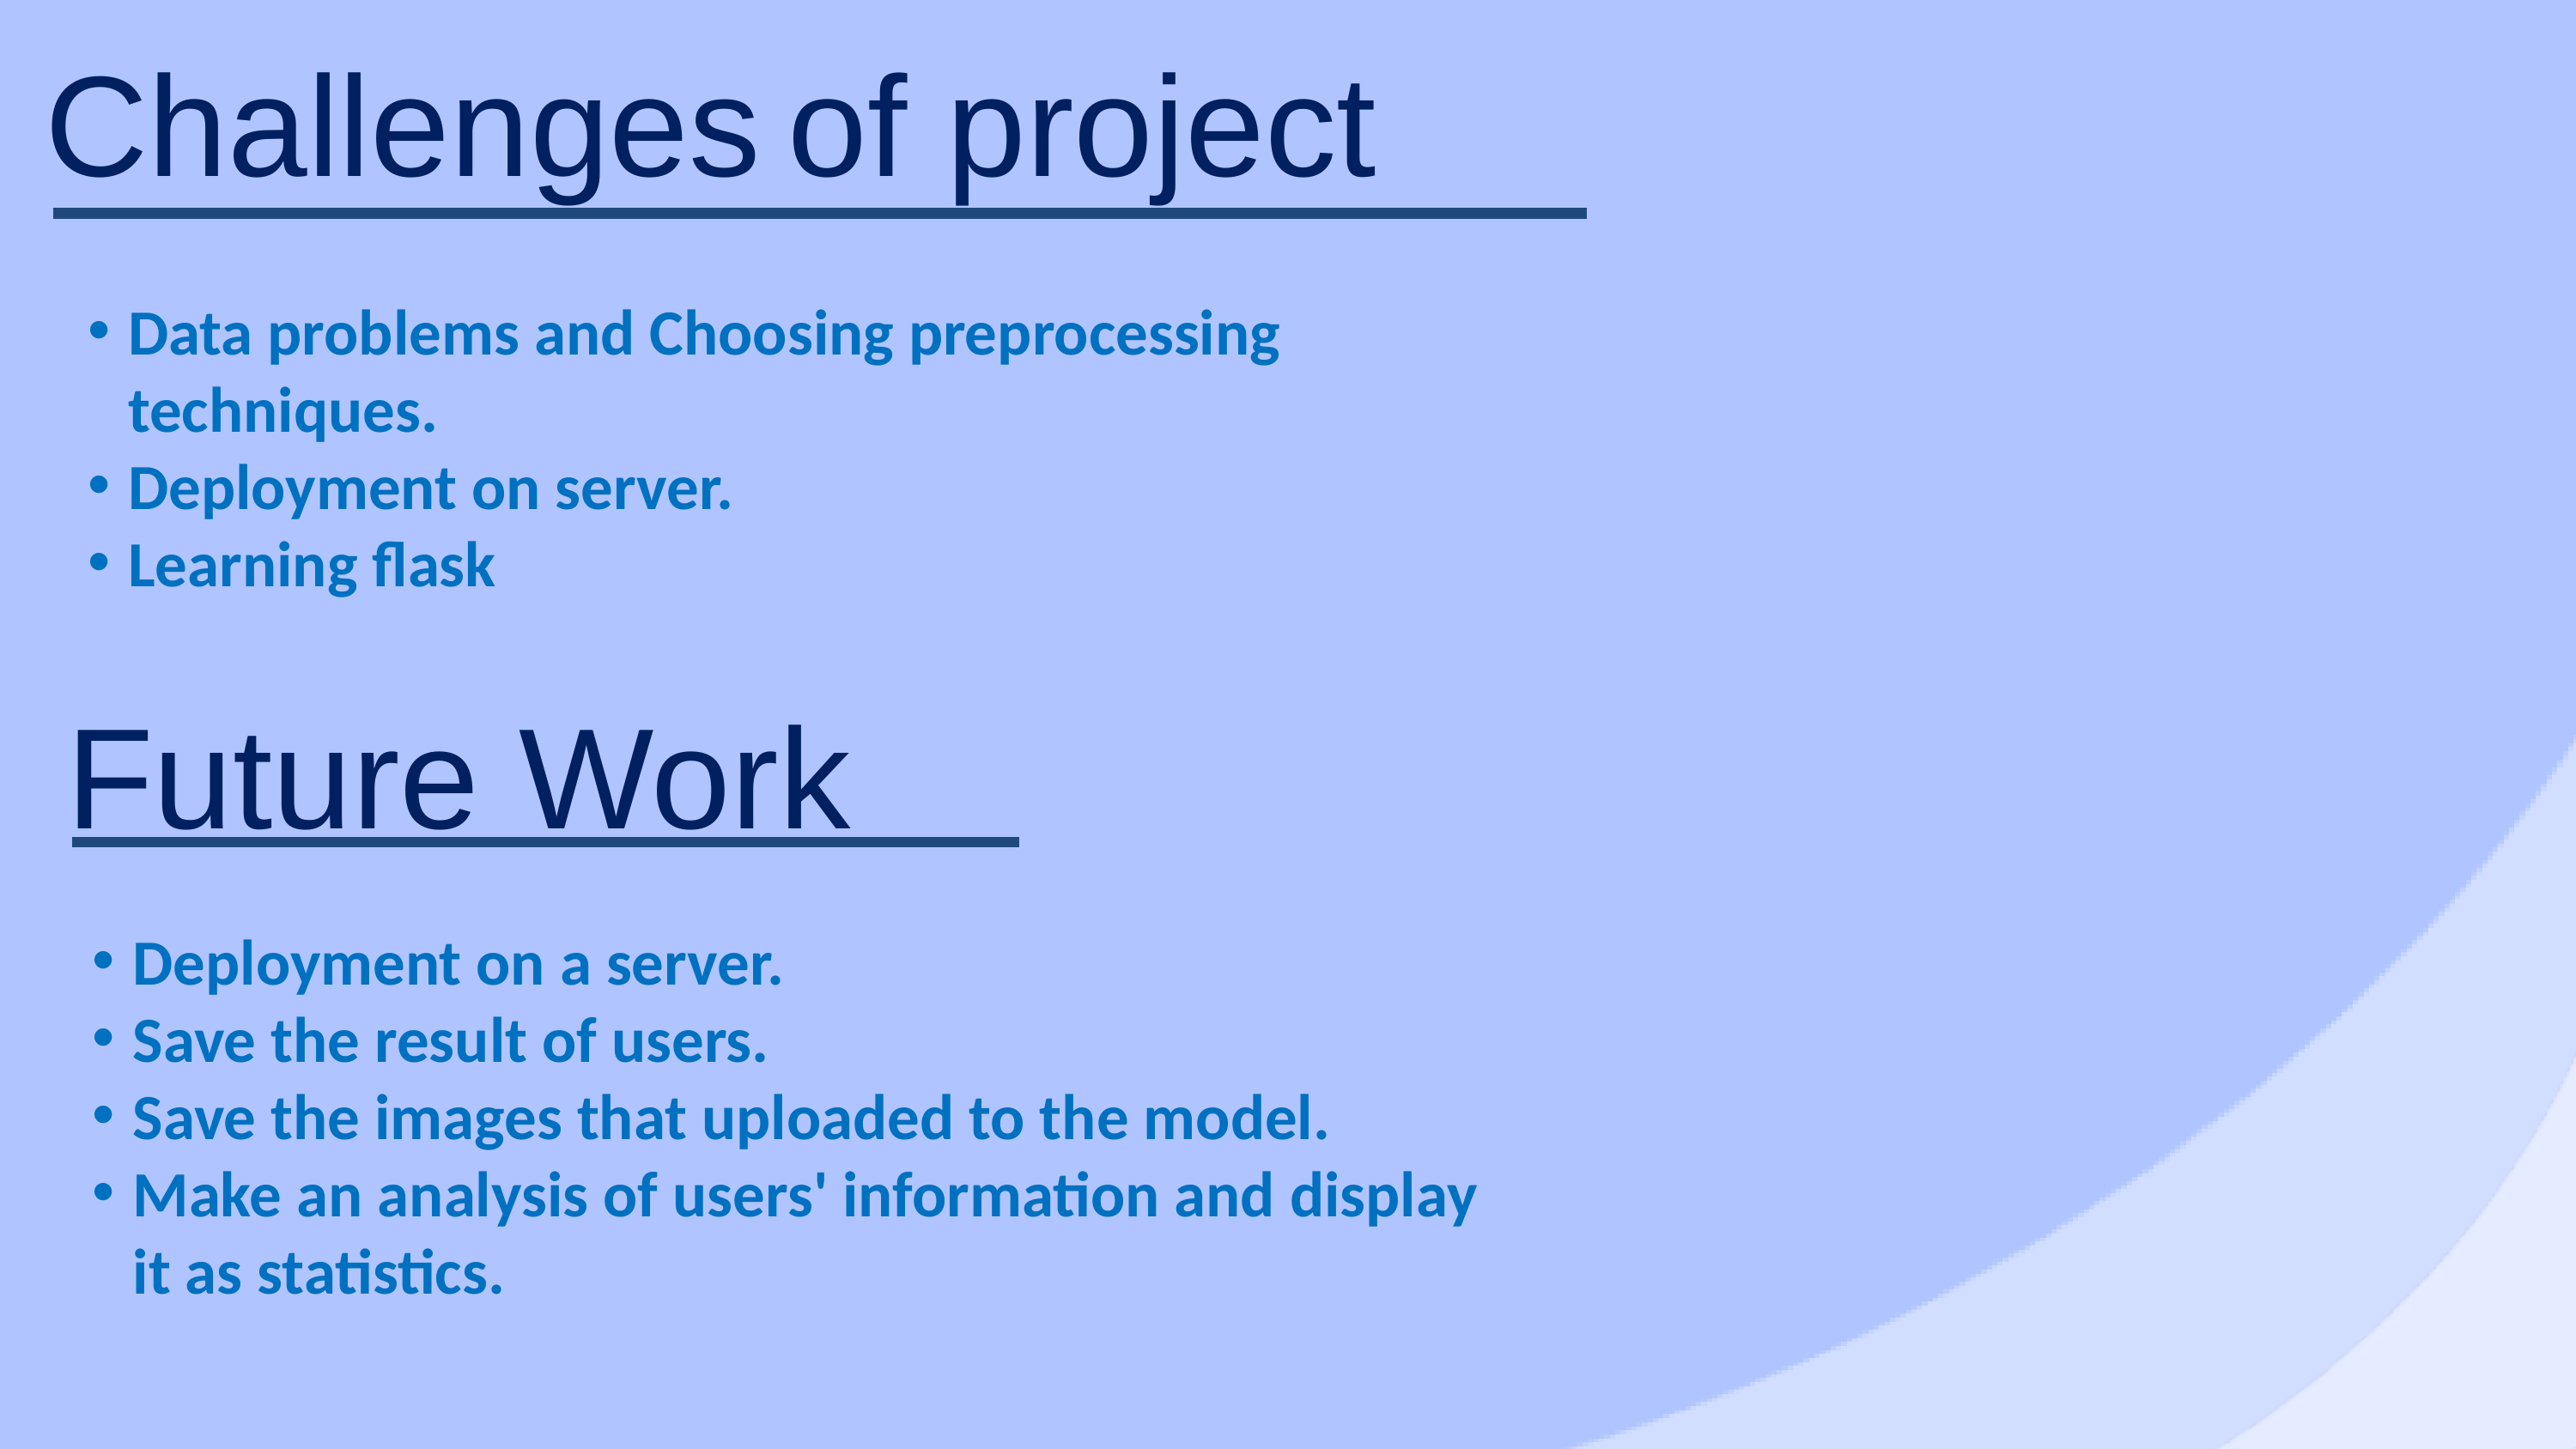

Challenges of project

Data problems and Choosing preprocessing techniques.
Deployment on server.
Learning flask

Future Work

Deployment on a server.
Save the result of users.
Save the images that uploaded to the model.
Make an analysis of users' information and display it as statistics.